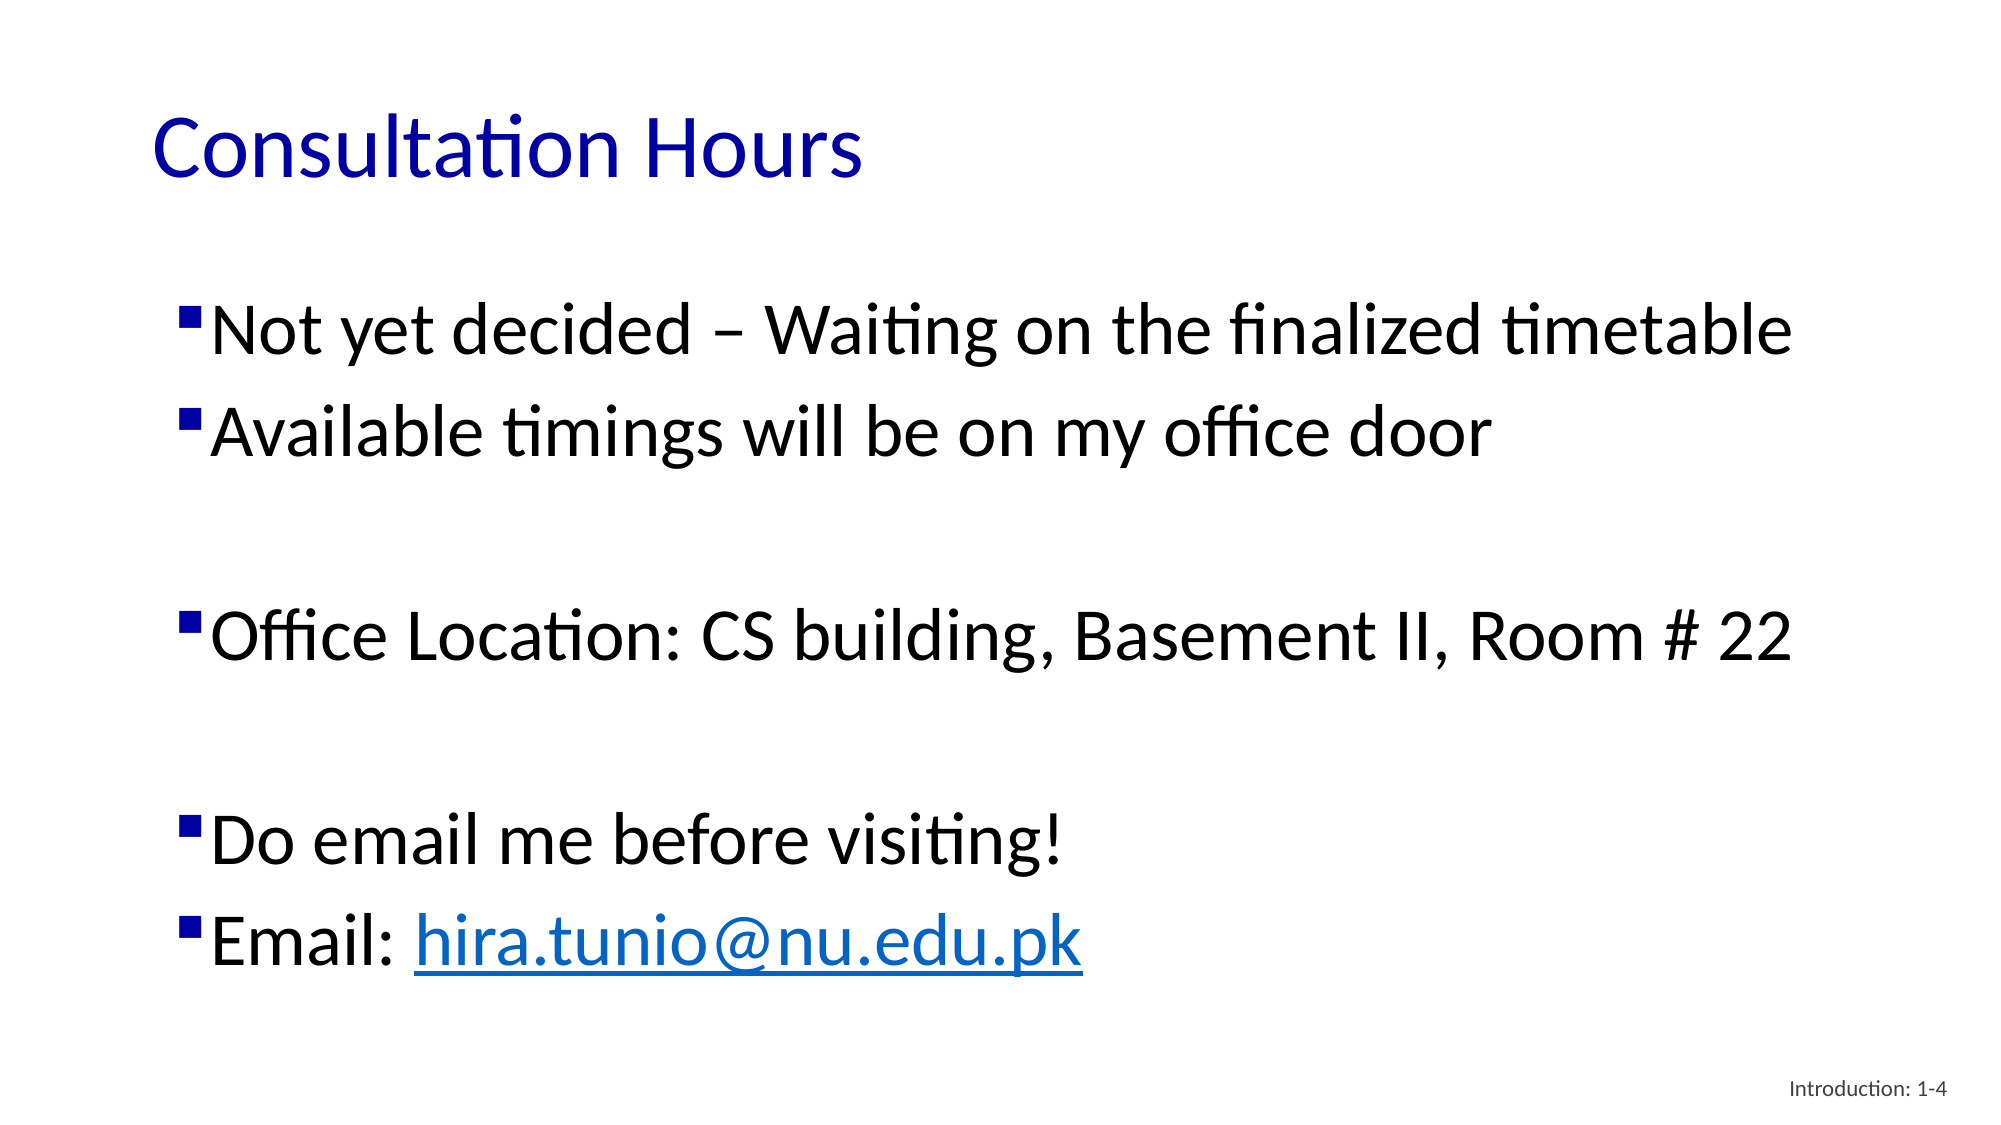

# Consultation Hours
Not yet decided – Waiting on the finalized timetable
Available timings will be on my office door

Office Location: CS building, Basement II, Room # 22

Do email me before visiting!
Email: hira.tunio@nu.edu.pk

Introduction: 1-4